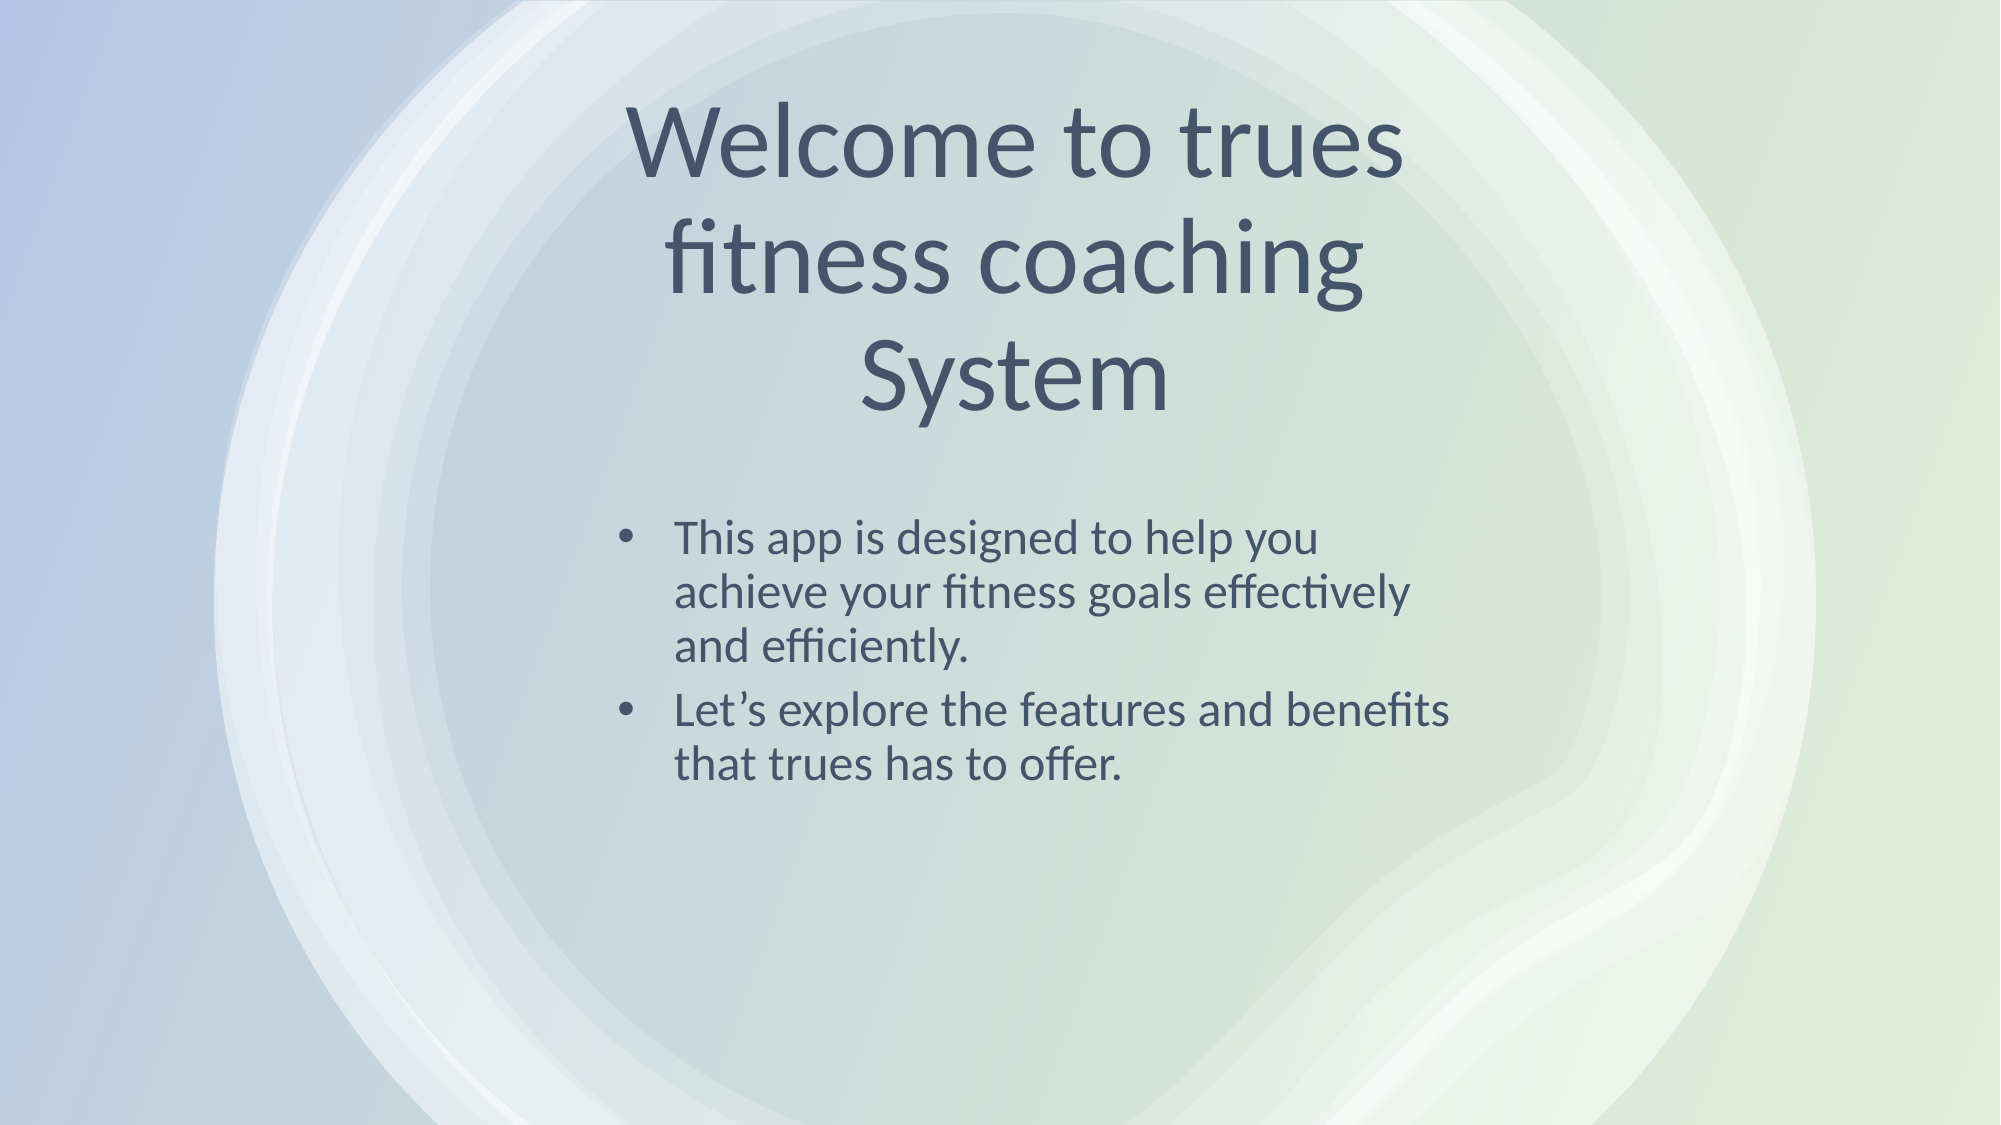

# Welcome to trues fitness coaching System
This app is designed to help you  achieve your fitness goals effectively and efficiently.
Let’s explore the features and benefits that trues has to offer.